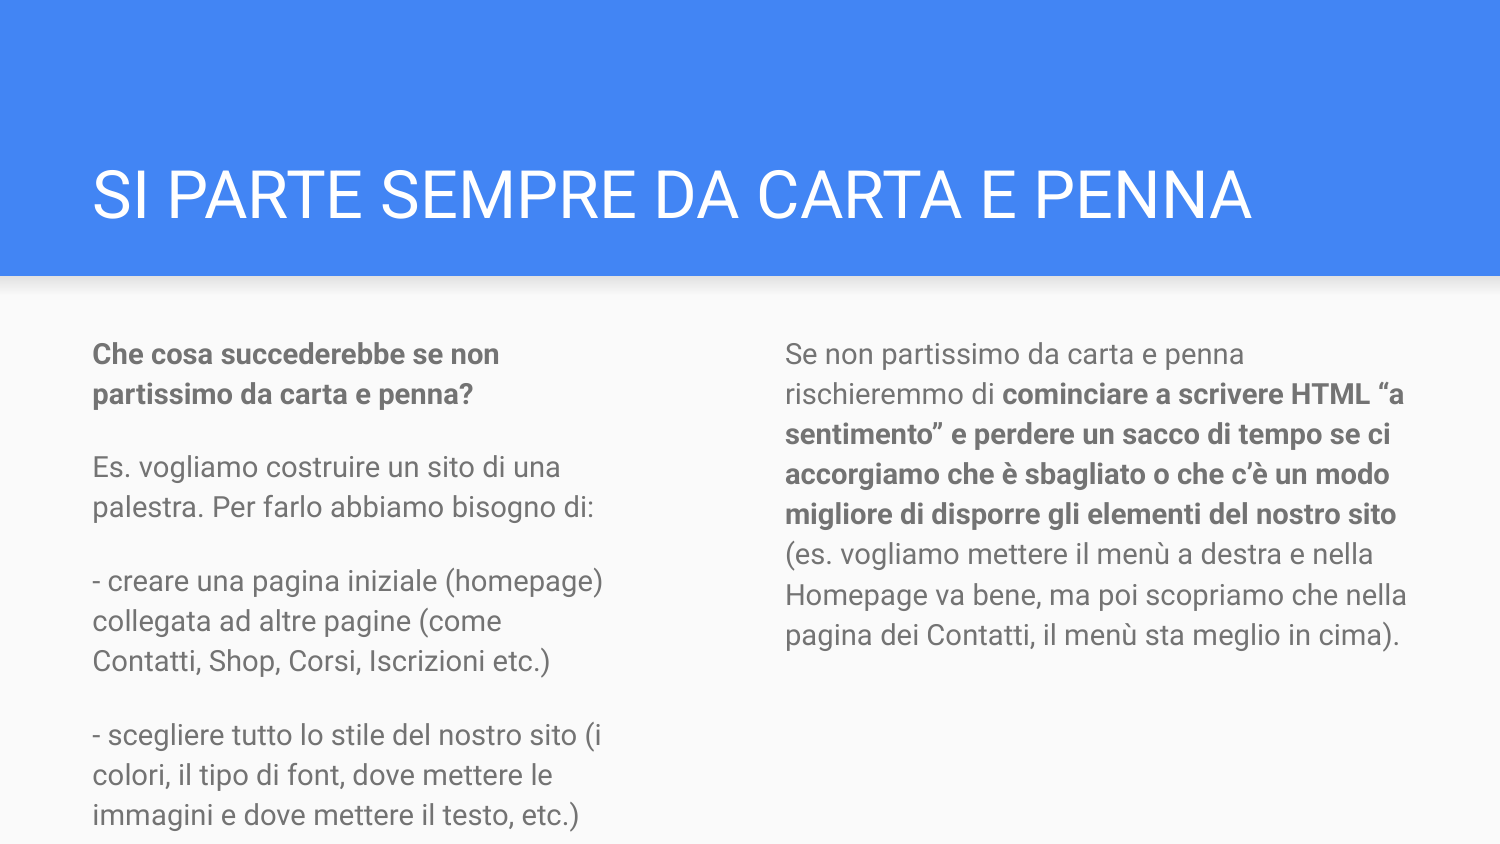

# SI PARTE SEMPRE DA CARTA E PENNA
Che cosa succederebbe se non partissimo da carta e penna?
Es. vogliamo costruire un sito di una palestra. Per farlo abbiamo bisogno di:
- creare una pagina iniziale (homepage) collegata ad altre pagine (come Contatti, Shop, Corsi, Iscrizioni etc.)
- scegliere tutto lo stile del nostro sito (i colori, il tipo di font, dove mettere le immagini e dove mettere il testo, etc.)
Se non partissimo da carta e penna rischieremmo di cominciare a scrivere HTML “a sentimento” e perdere un sacco di tempo se ci accorgiamo che è sbagliato o che c’è un modo migliore di disporre gli elementi del nostro sito (es. vogliamo mettere il menù a destra e nella Homepage va bene, ma poi scopriamo che nella pagina dei Contatti, il menù sta meglio in cima).